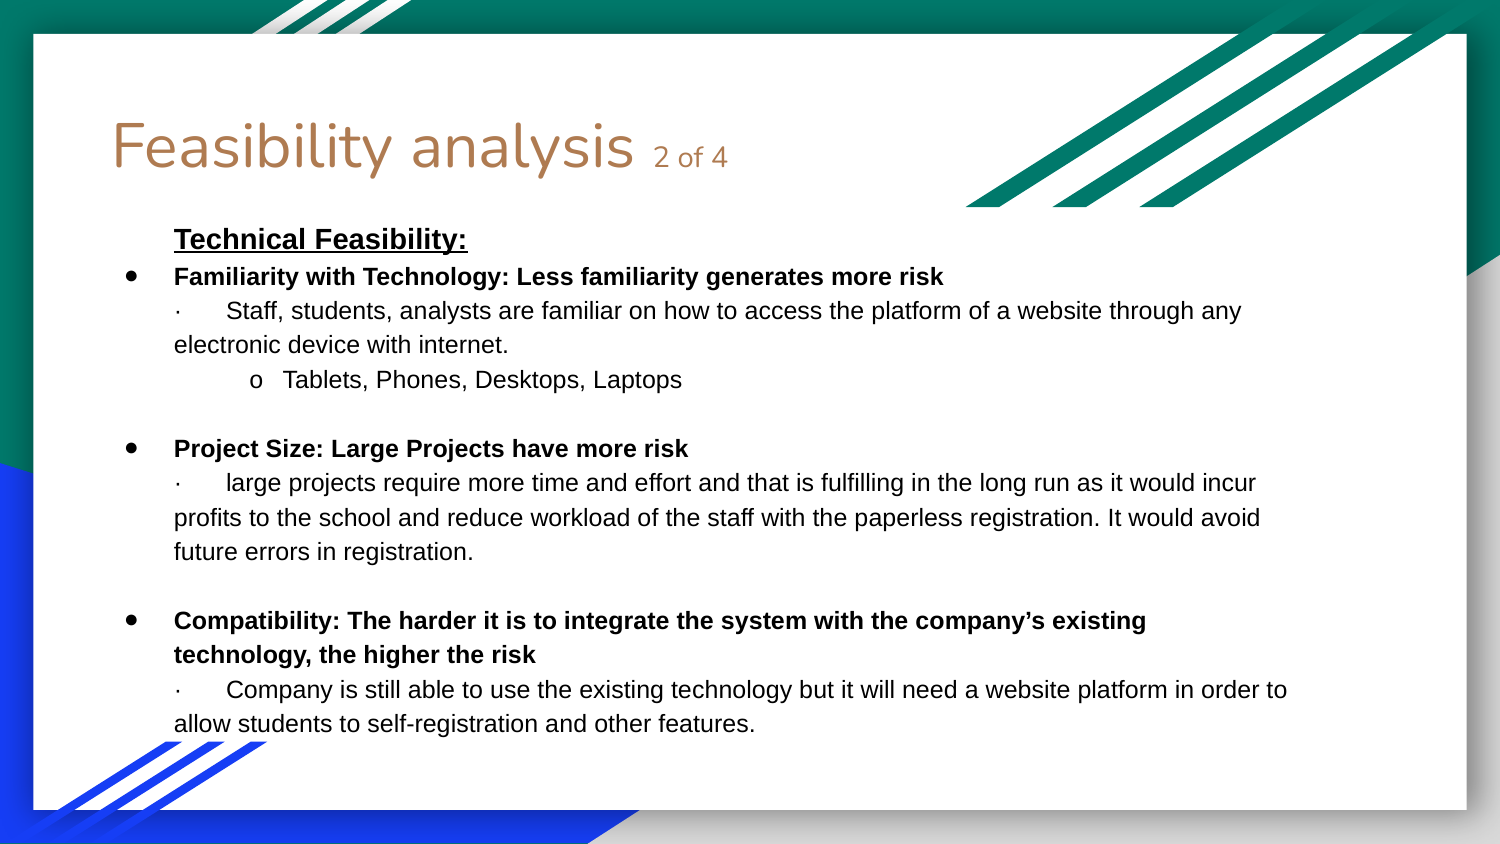

Feasibility analysis 2 of 4
Technical Feasibility:
Familiarity with Technology: Less familiarity generates more risk
·       Staff, students, analysts are familiar on how to access the platform of a website through any electronic device with internet.
o   Tablets, Phones, Desktops, Laptops

Project Size: Large Projects have more risk
·       large projects require more time and effort and that is fulfilling in the long run as it would incur profits to the school and reduce workload of the staff with the paperless registration. It would avoid future errors in registration.

Compatibility: The harder it is to integrate the system with the company’s existing technology, the higher the risk
·       Company is still able to use the existing technology but it will need a website platform in order to allow students to self-registration and other features.